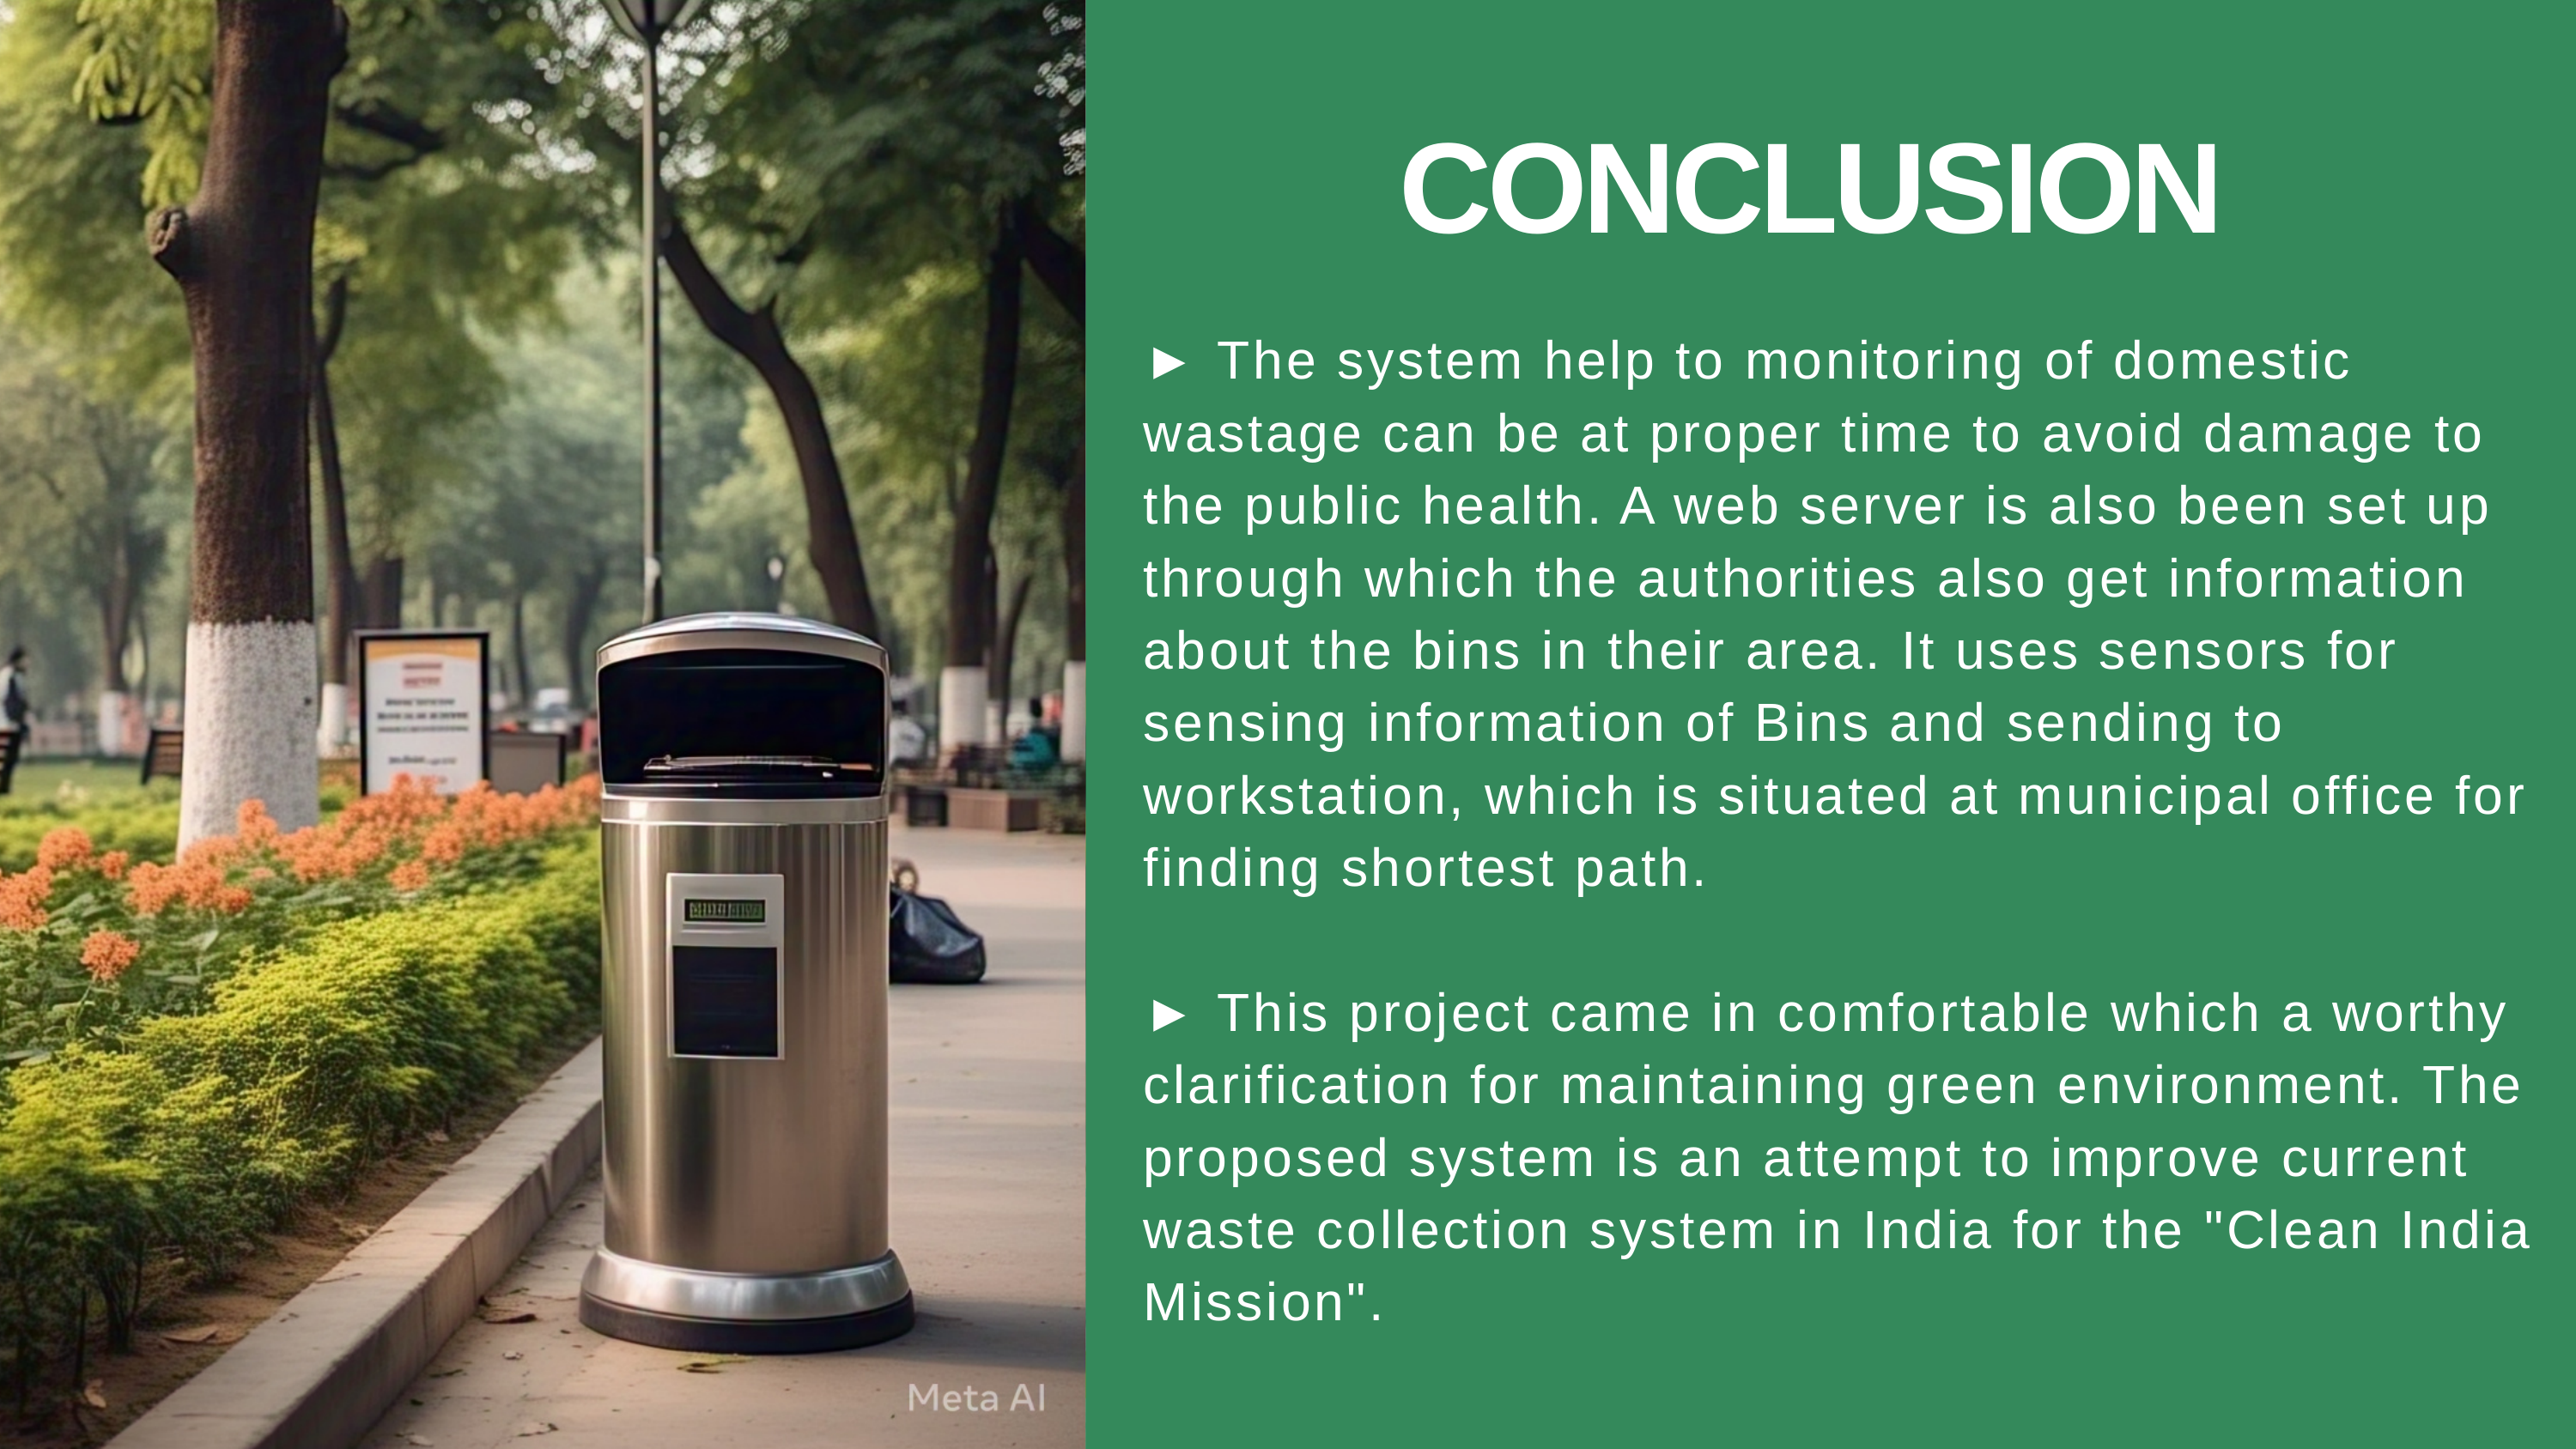

CONCLUSION
► The system help to monitoring of domestic wastage can be at proper time to avoid damage to the public health. A web server is also been set up through which the authorities also get information about the bins in their area. It uses sensors for sensing information of Bins and sending to workstation, which is situated at municipal office for finding shortest path.

► This project came in comfortable which a worthy clarification for maintaining green environment. The proposed system is an attempt to improve current waste collection system in India for the "Clean India Mission".